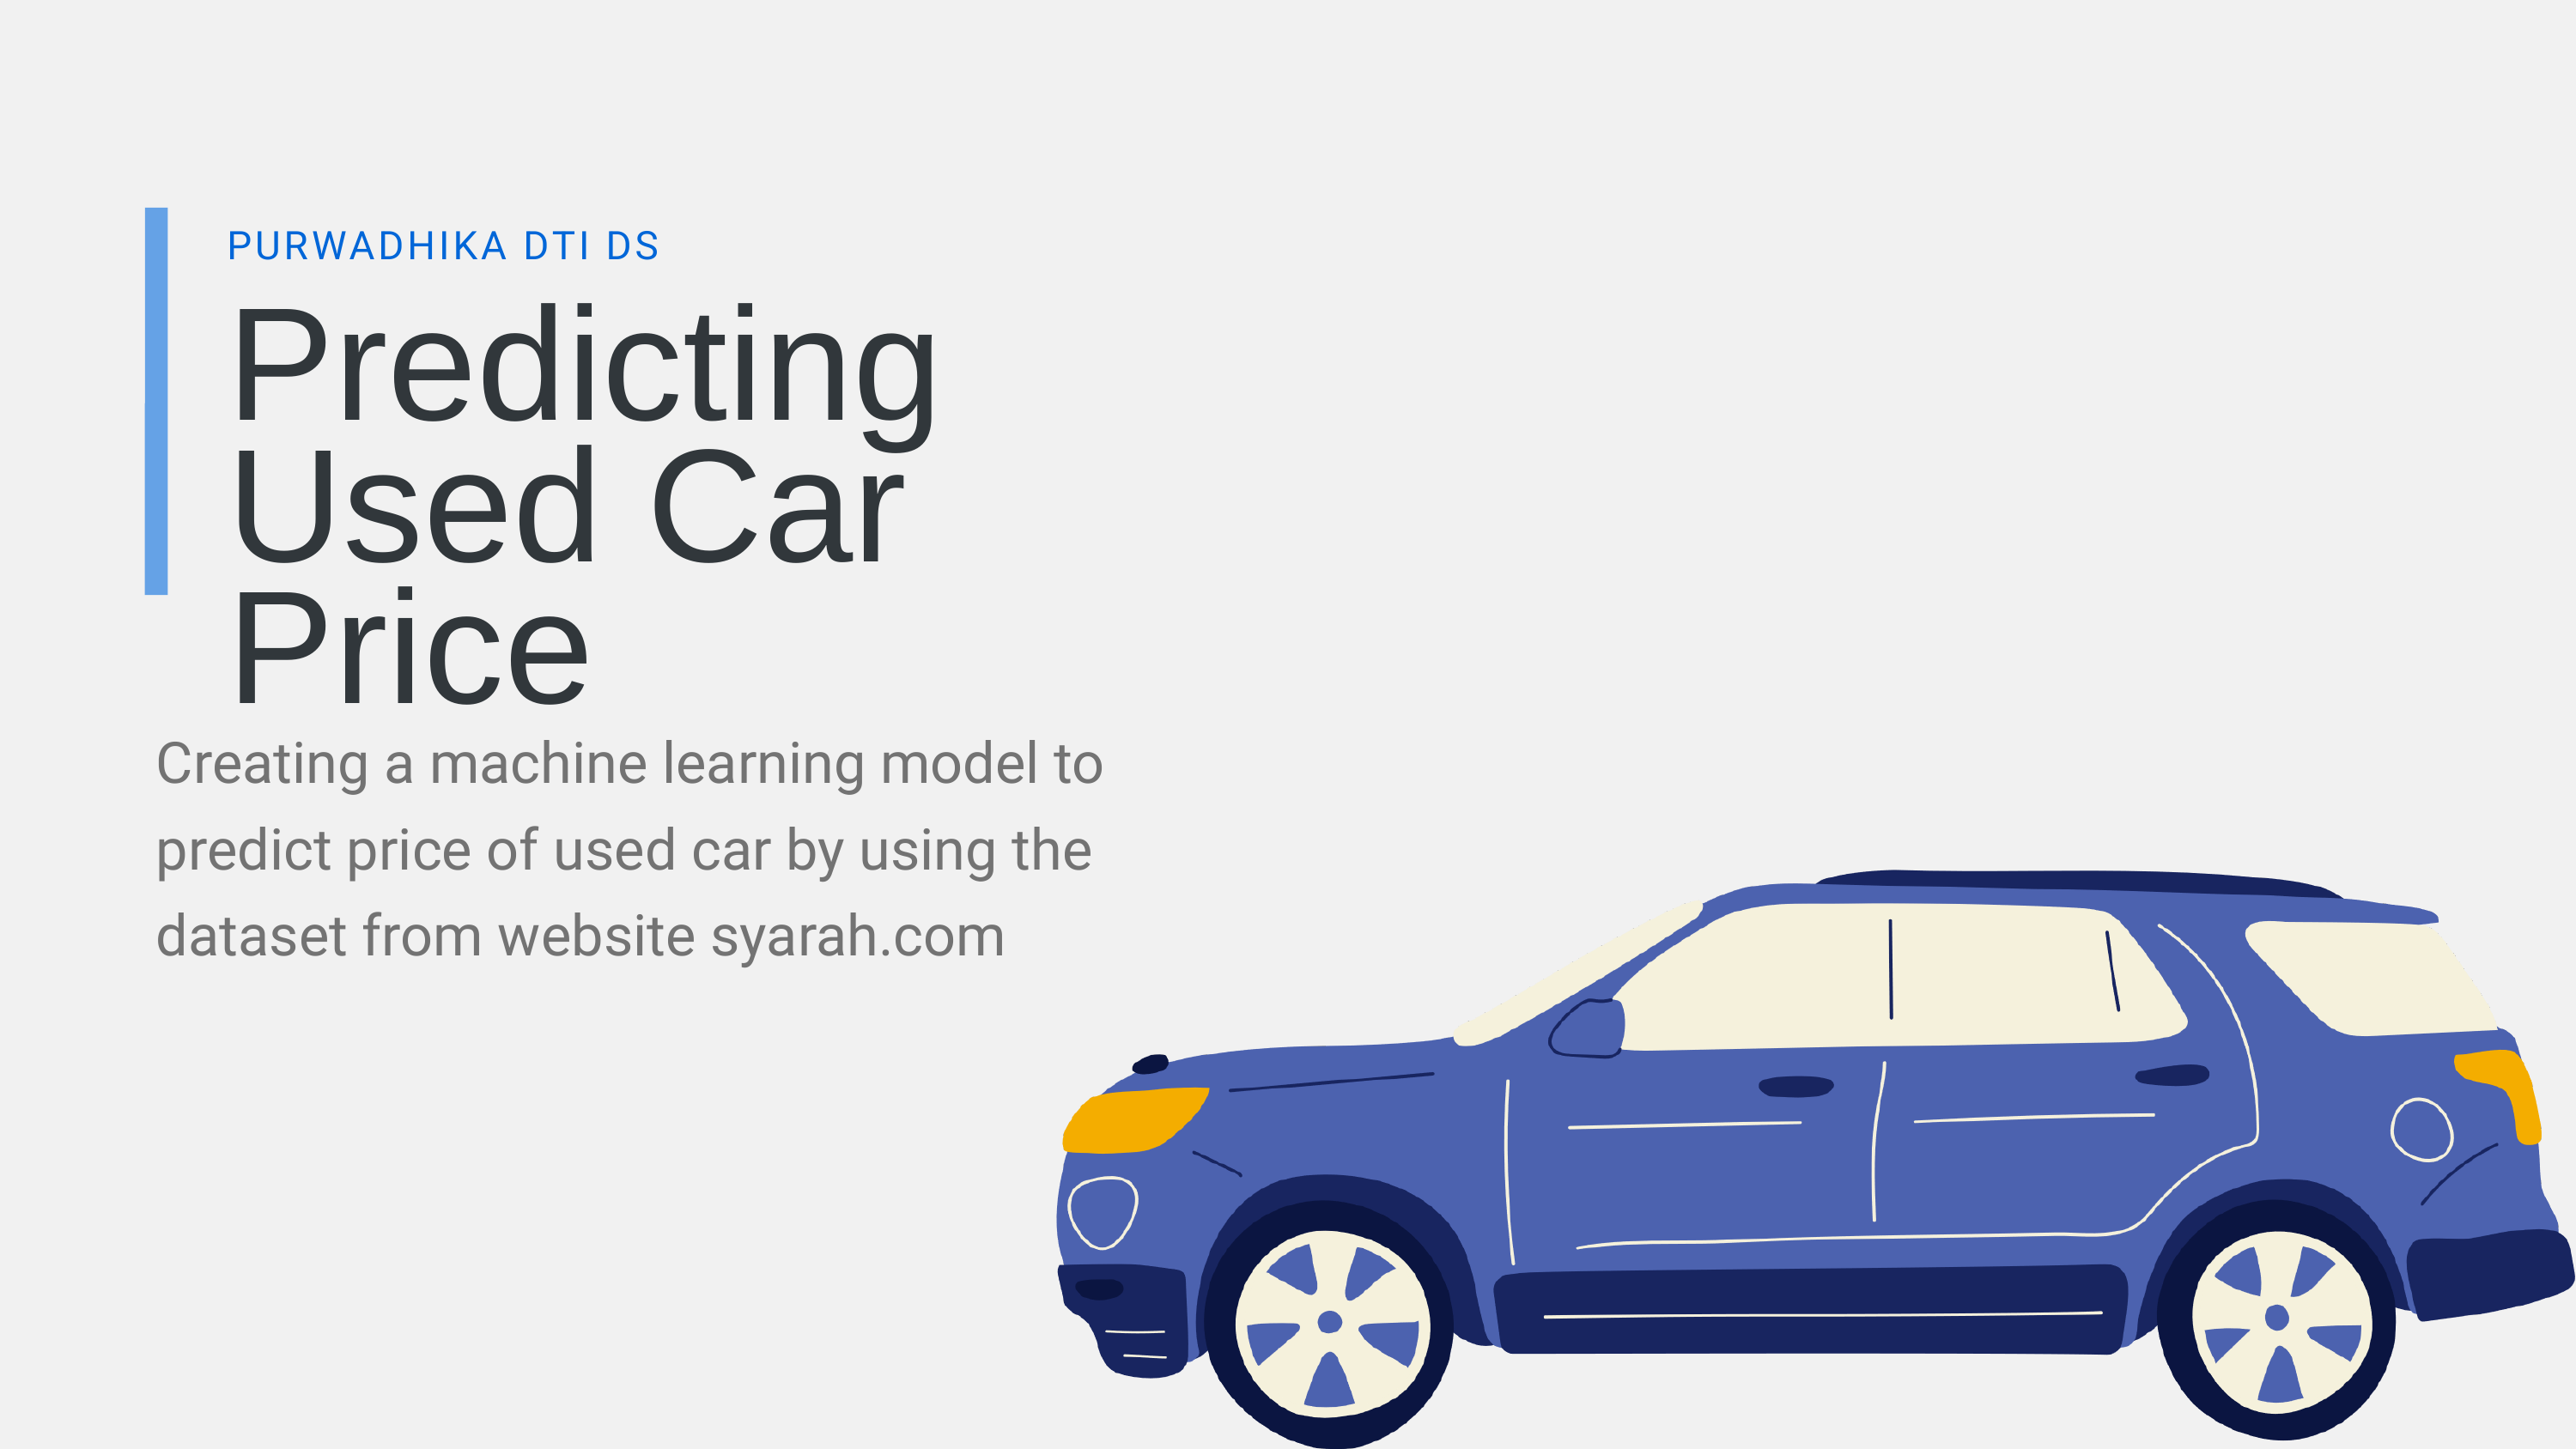

PURWADHIKA DTI DS
Predicting Used Car Price

Creating a machine learning model to predict price of used car by using the dataset from website syarah.com